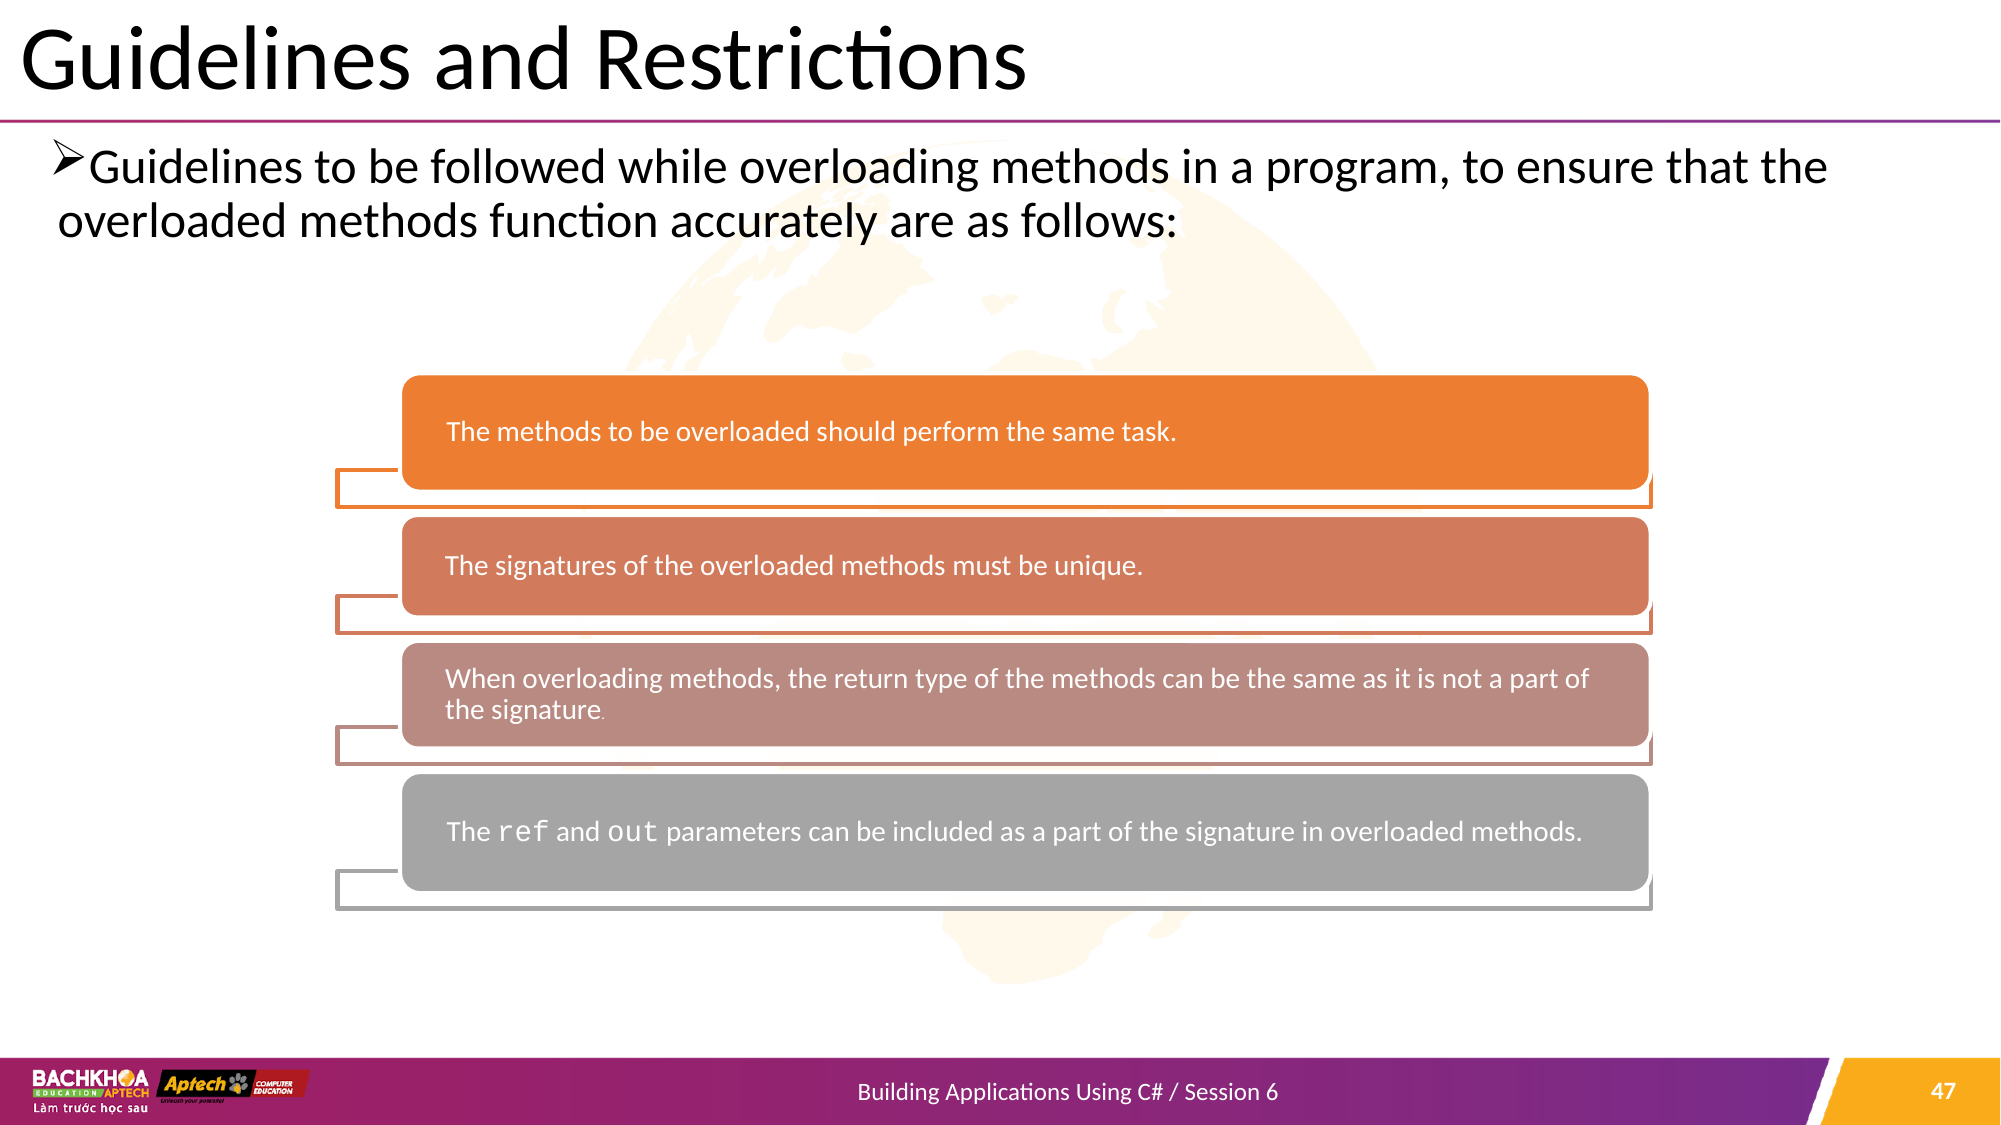

# Guidelines and Restrictions
Guidelines to be followed while overloading methods in a program, to ensure that the overloaded methods function accurately are as follows:

The methods to be overloaded should perform the same task.
The signatures of the overloaded methods must be unique.
When overloading methods, the return type of the methods can be the same as it is not a part of the signature.
The ref and out parameters can be included as a part of the signature in overloaded methods.
47
Building Applications Using C# / Session 6